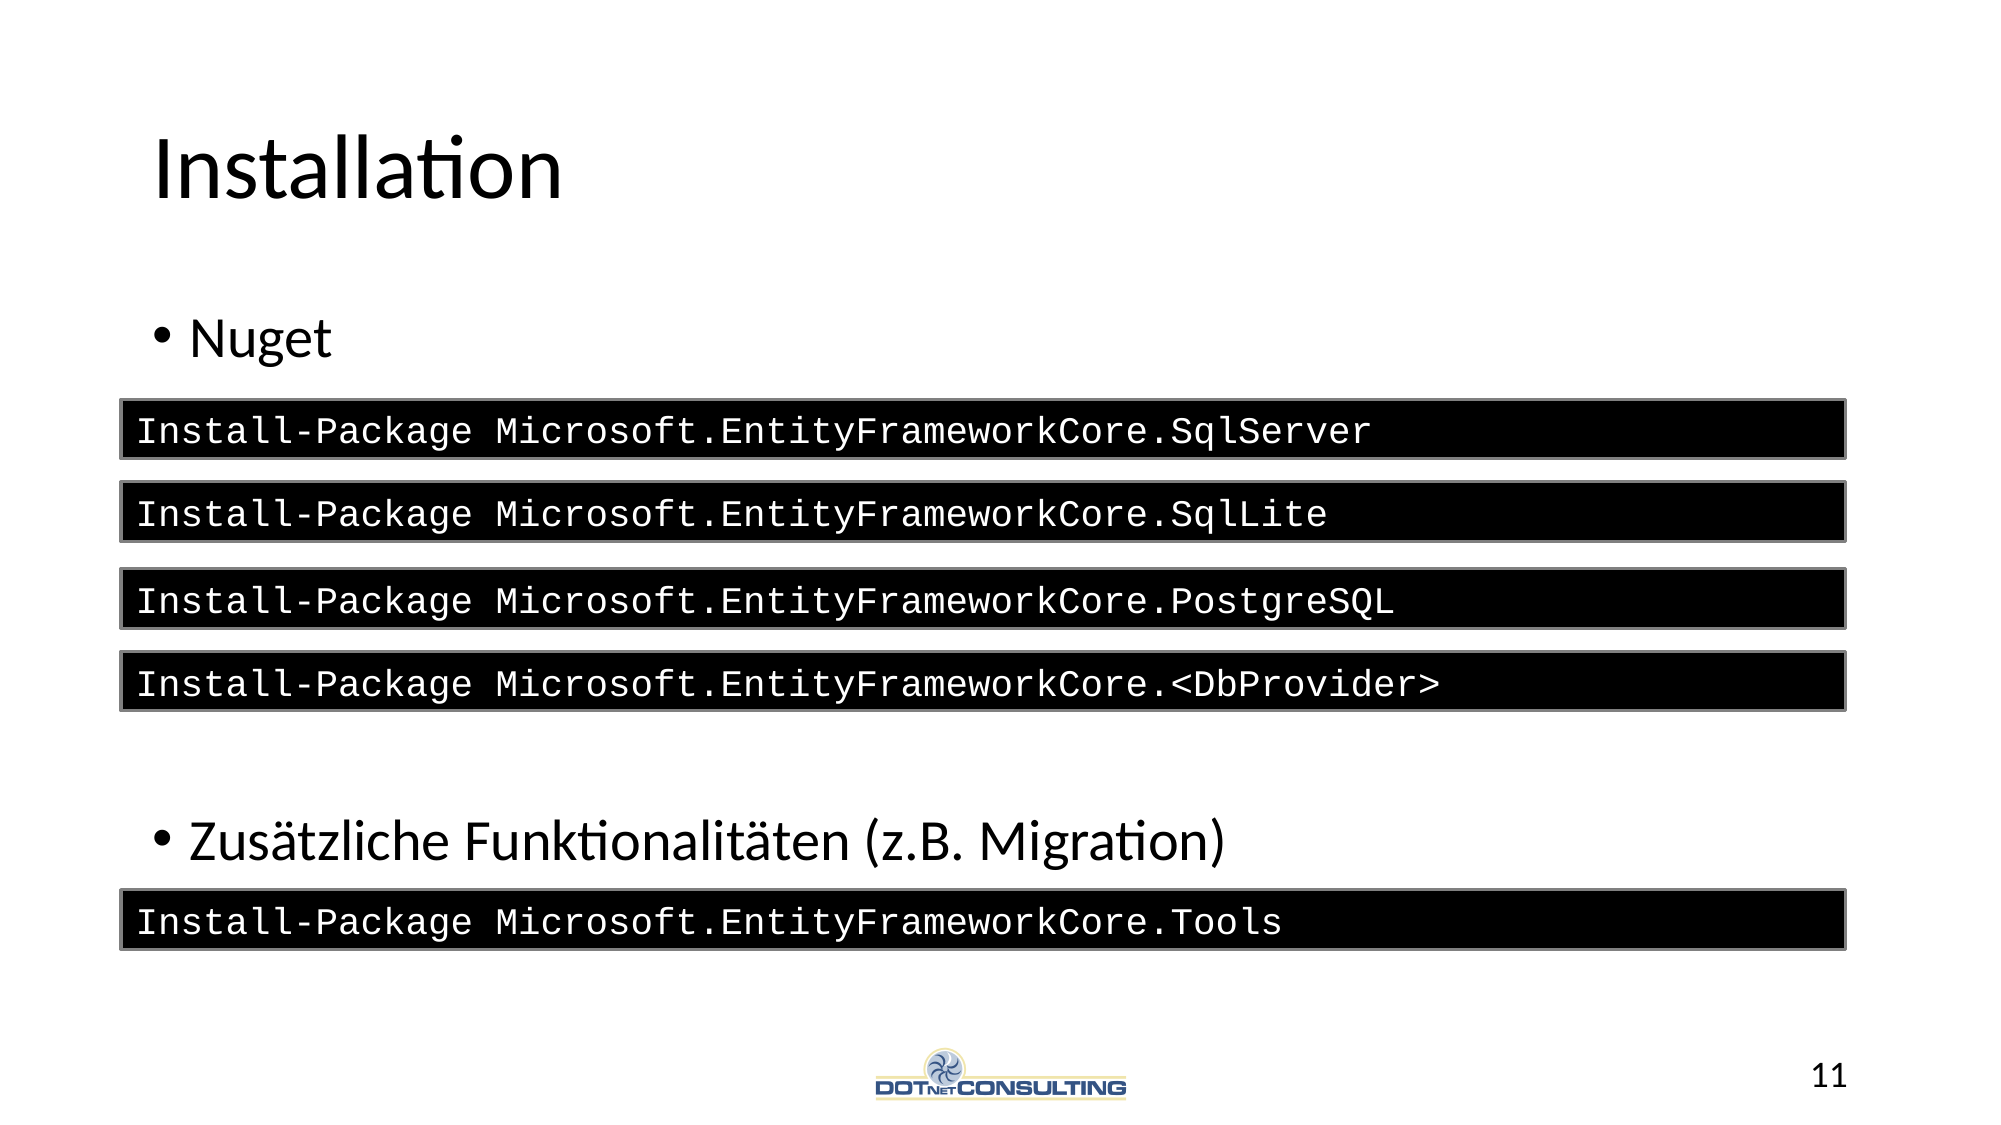

# Installation
Nuget

Zusätzliche Funktionalitäten (z.B. Migration)
Install-Package Microsoft.EntityFrameworkCore.SqlServer
Install-Package Microsoft.EntityFrameworkCore.SqlLite
Install-Package Microsoft.EntityFrameworkCore.PostgreSQL
Install-Package Microsoft.EntityFrameworkCore.<DbProvider>
Install-Package Microsoft.EntityFrameworkCore.Tools
11